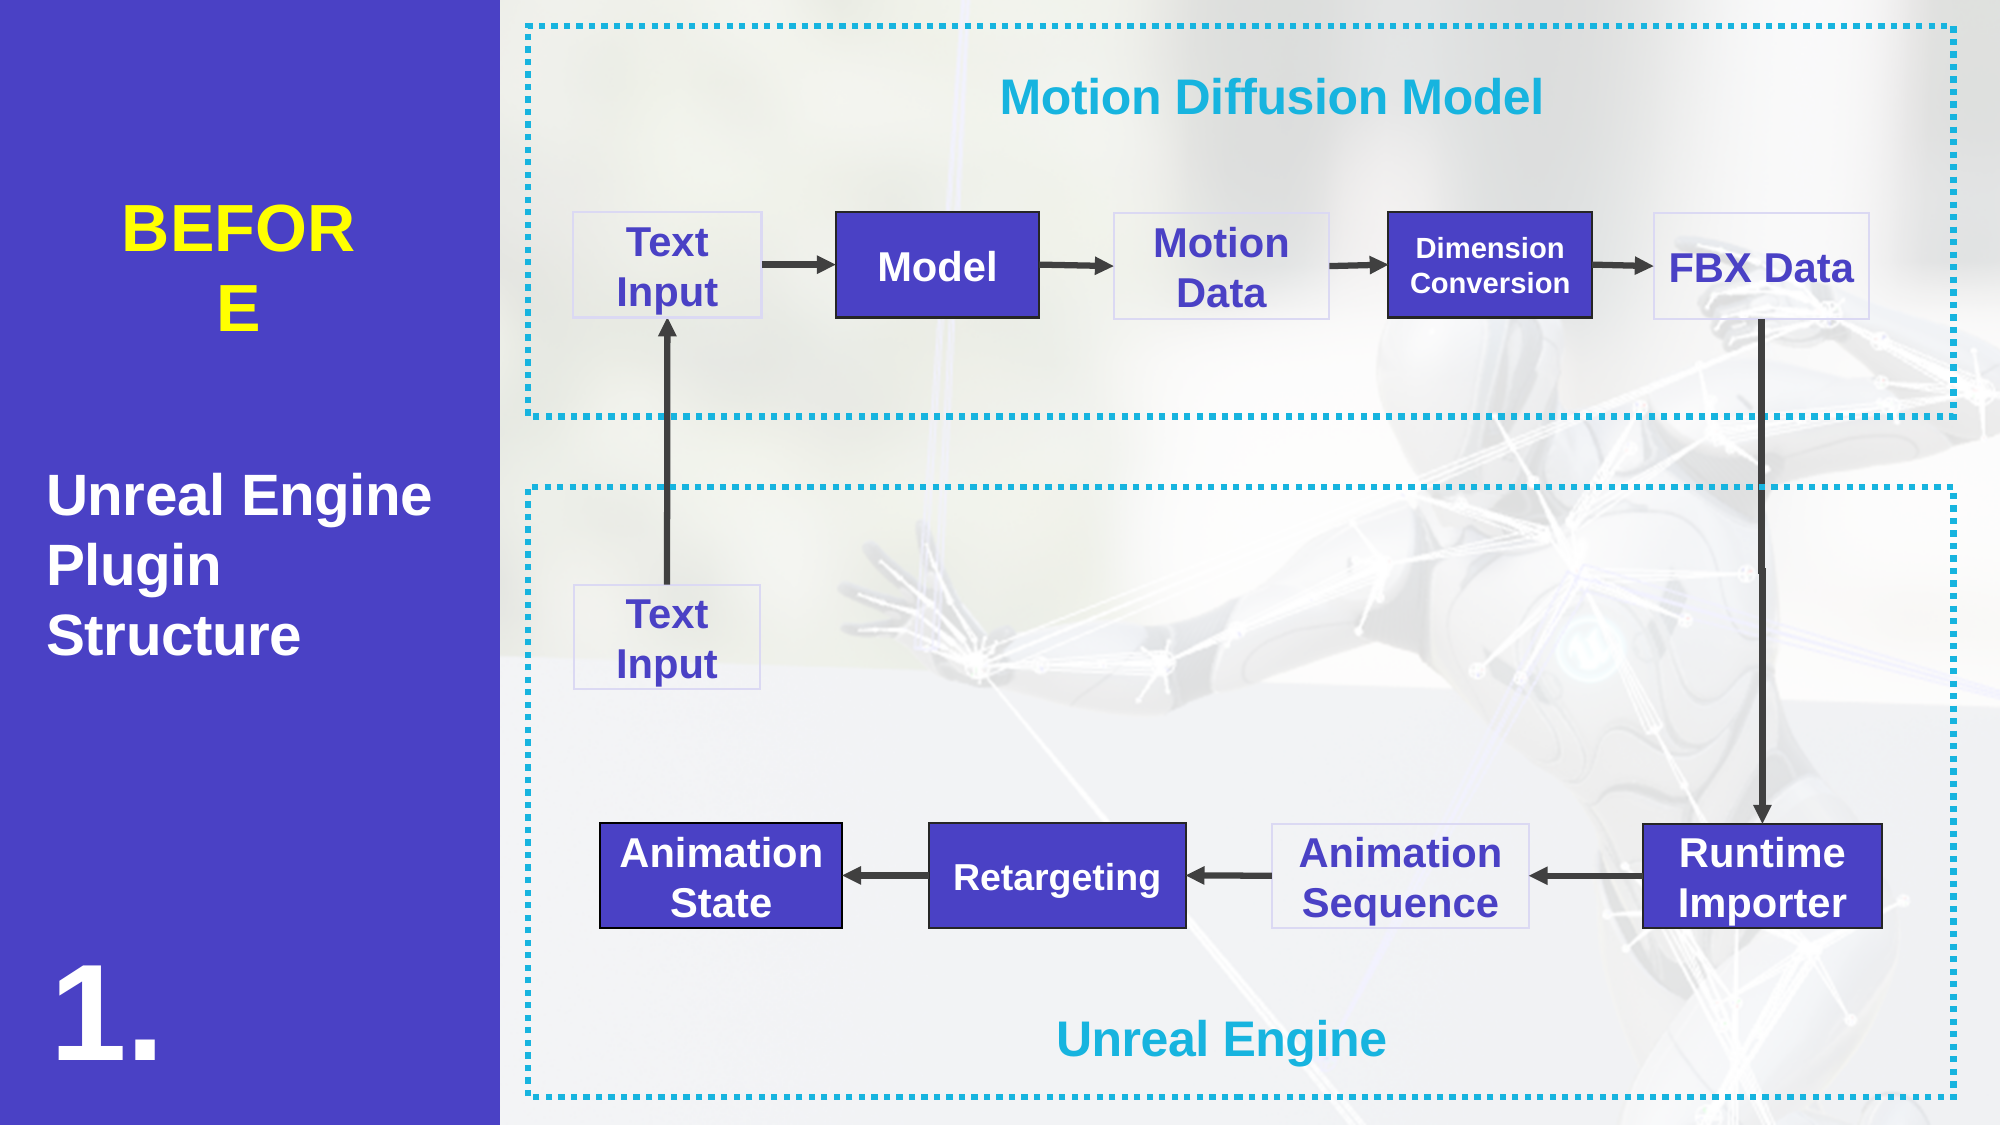

Motion Diffusion Model
BEFORE
Unreal Engine
Plugin Structure
Dimension
Conversion
Text Input
Model
Motion Data
FBX Data

Text Input
Animation
State
Retargeting
Animation
Sequence
Runtime
Importer
1.
Unreal Engine